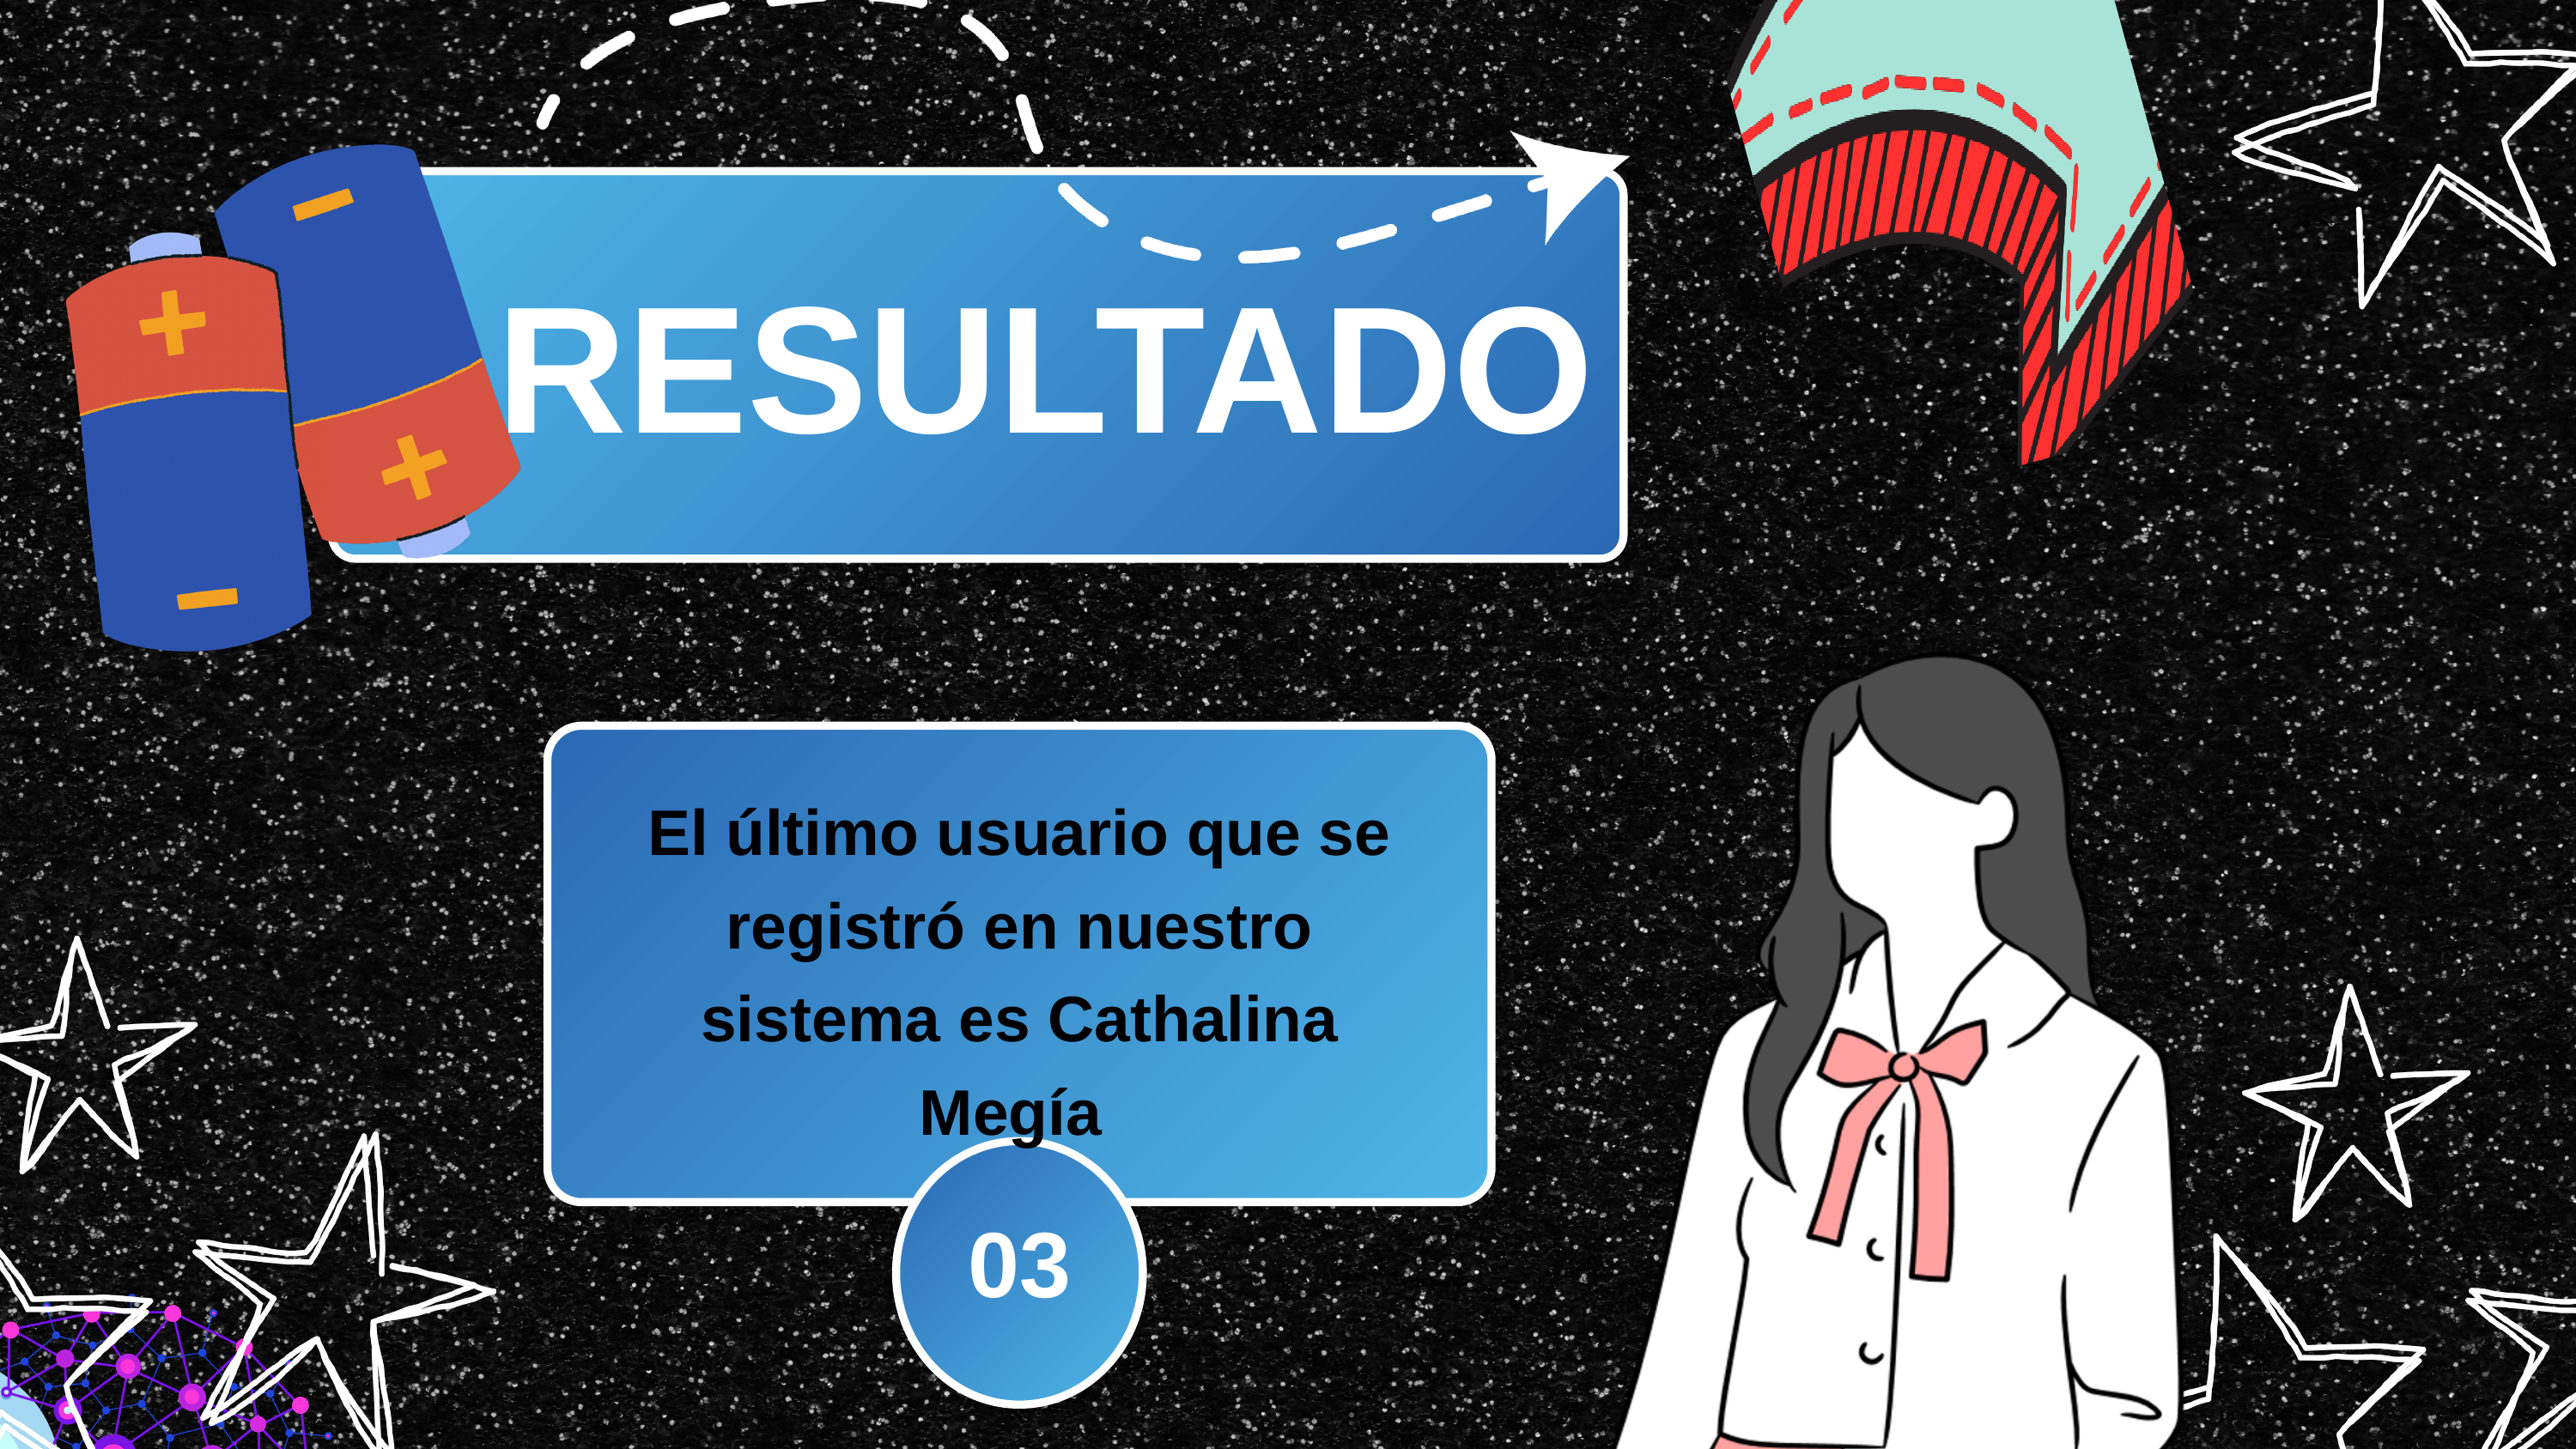

RESULTADO

El último usuario que se registró en nuestro sistema es Cathalina
Megía

03